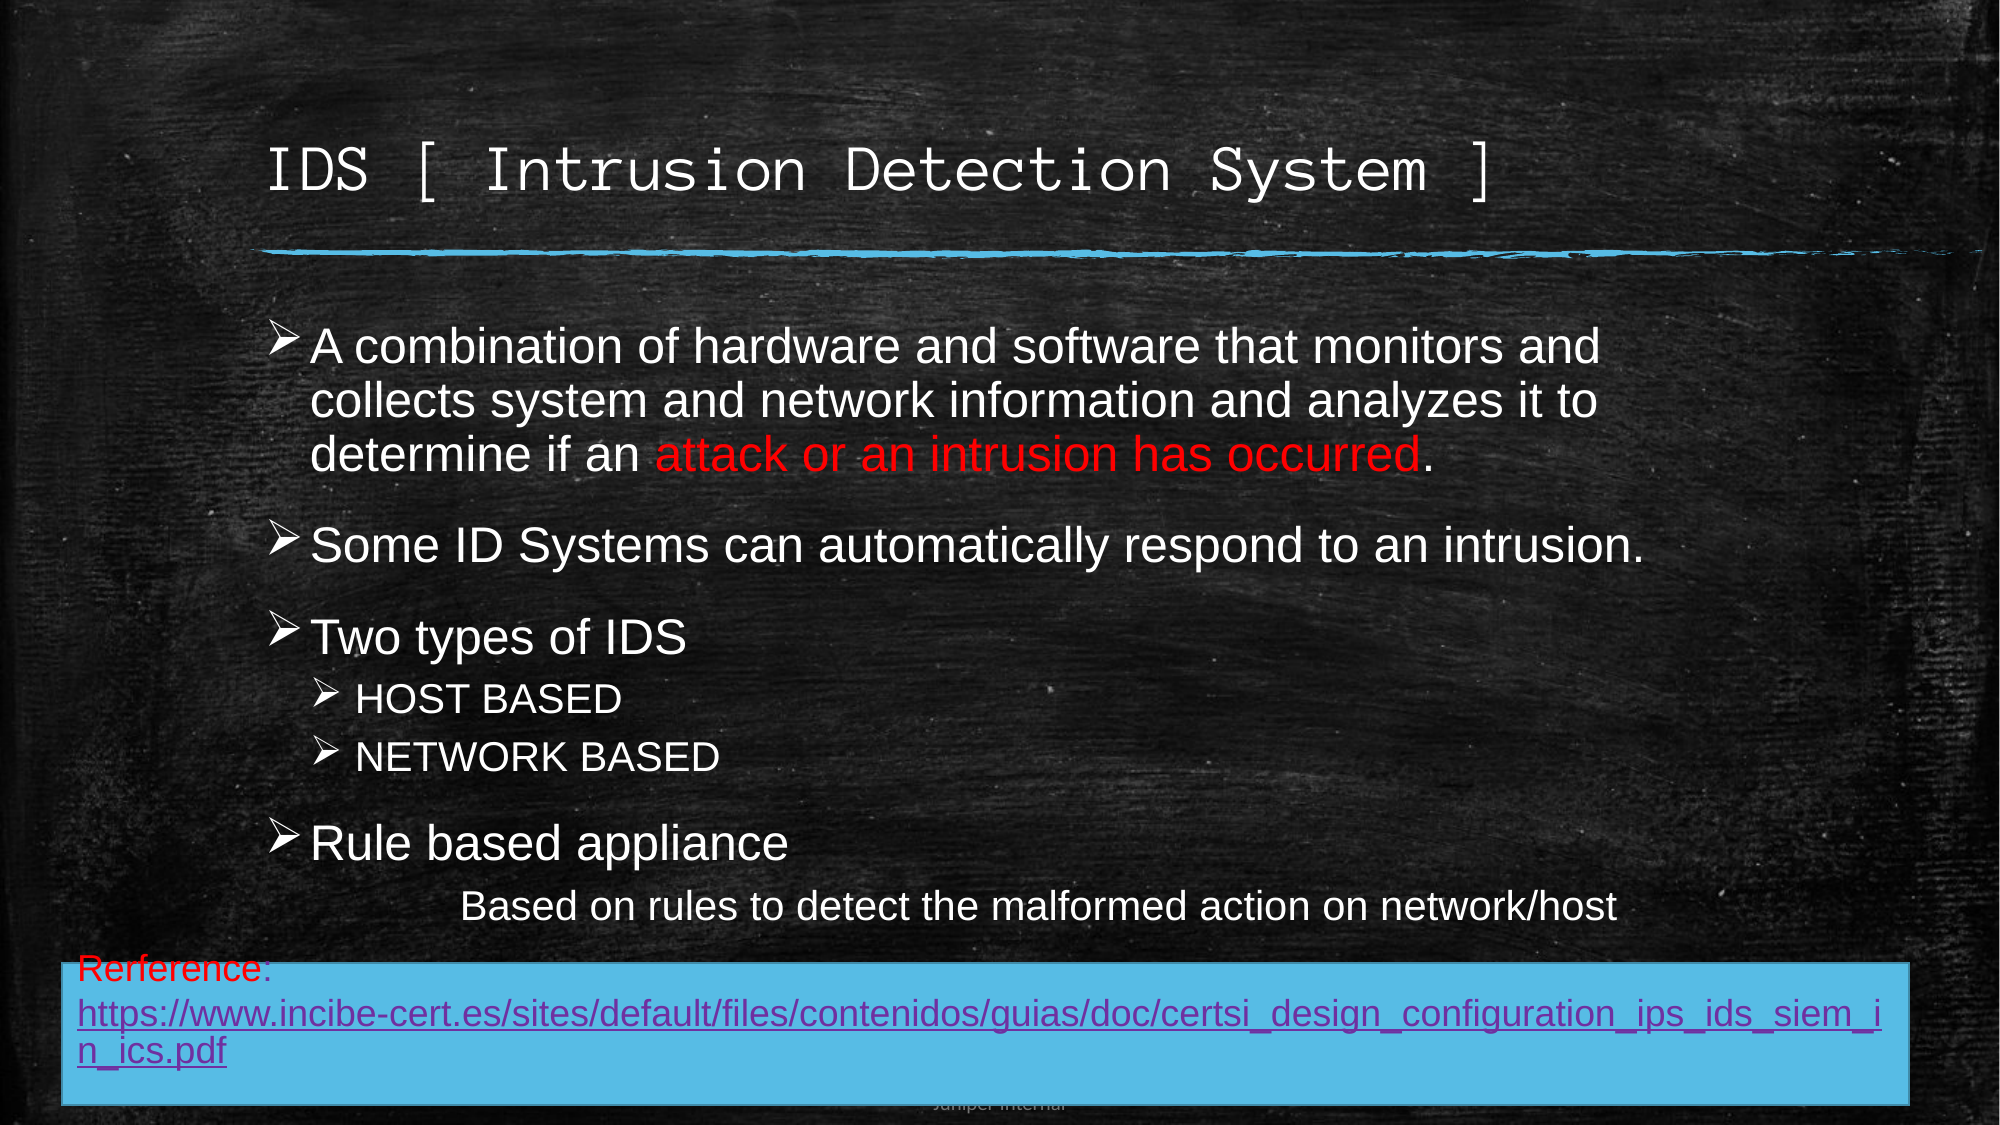

# IDS [ Intrusion Detection System ]
A combination of hardware and software that monitors and collects system and network information and analyzes it to determine if an attack or an intrusion has occurred.
Some ID Systems can automatically respond to an intrusion.
Two types of IDS
HOST BASED
NETWORK BASED
Rule based appliance
	Based on rules to detect the malformed action on network/host

Rerference: https://www.incibe-cert.es/sites/default/files/contenidos/guias/doc/certsi_design_configuration_ips_ids_siem_in_ics.pdf